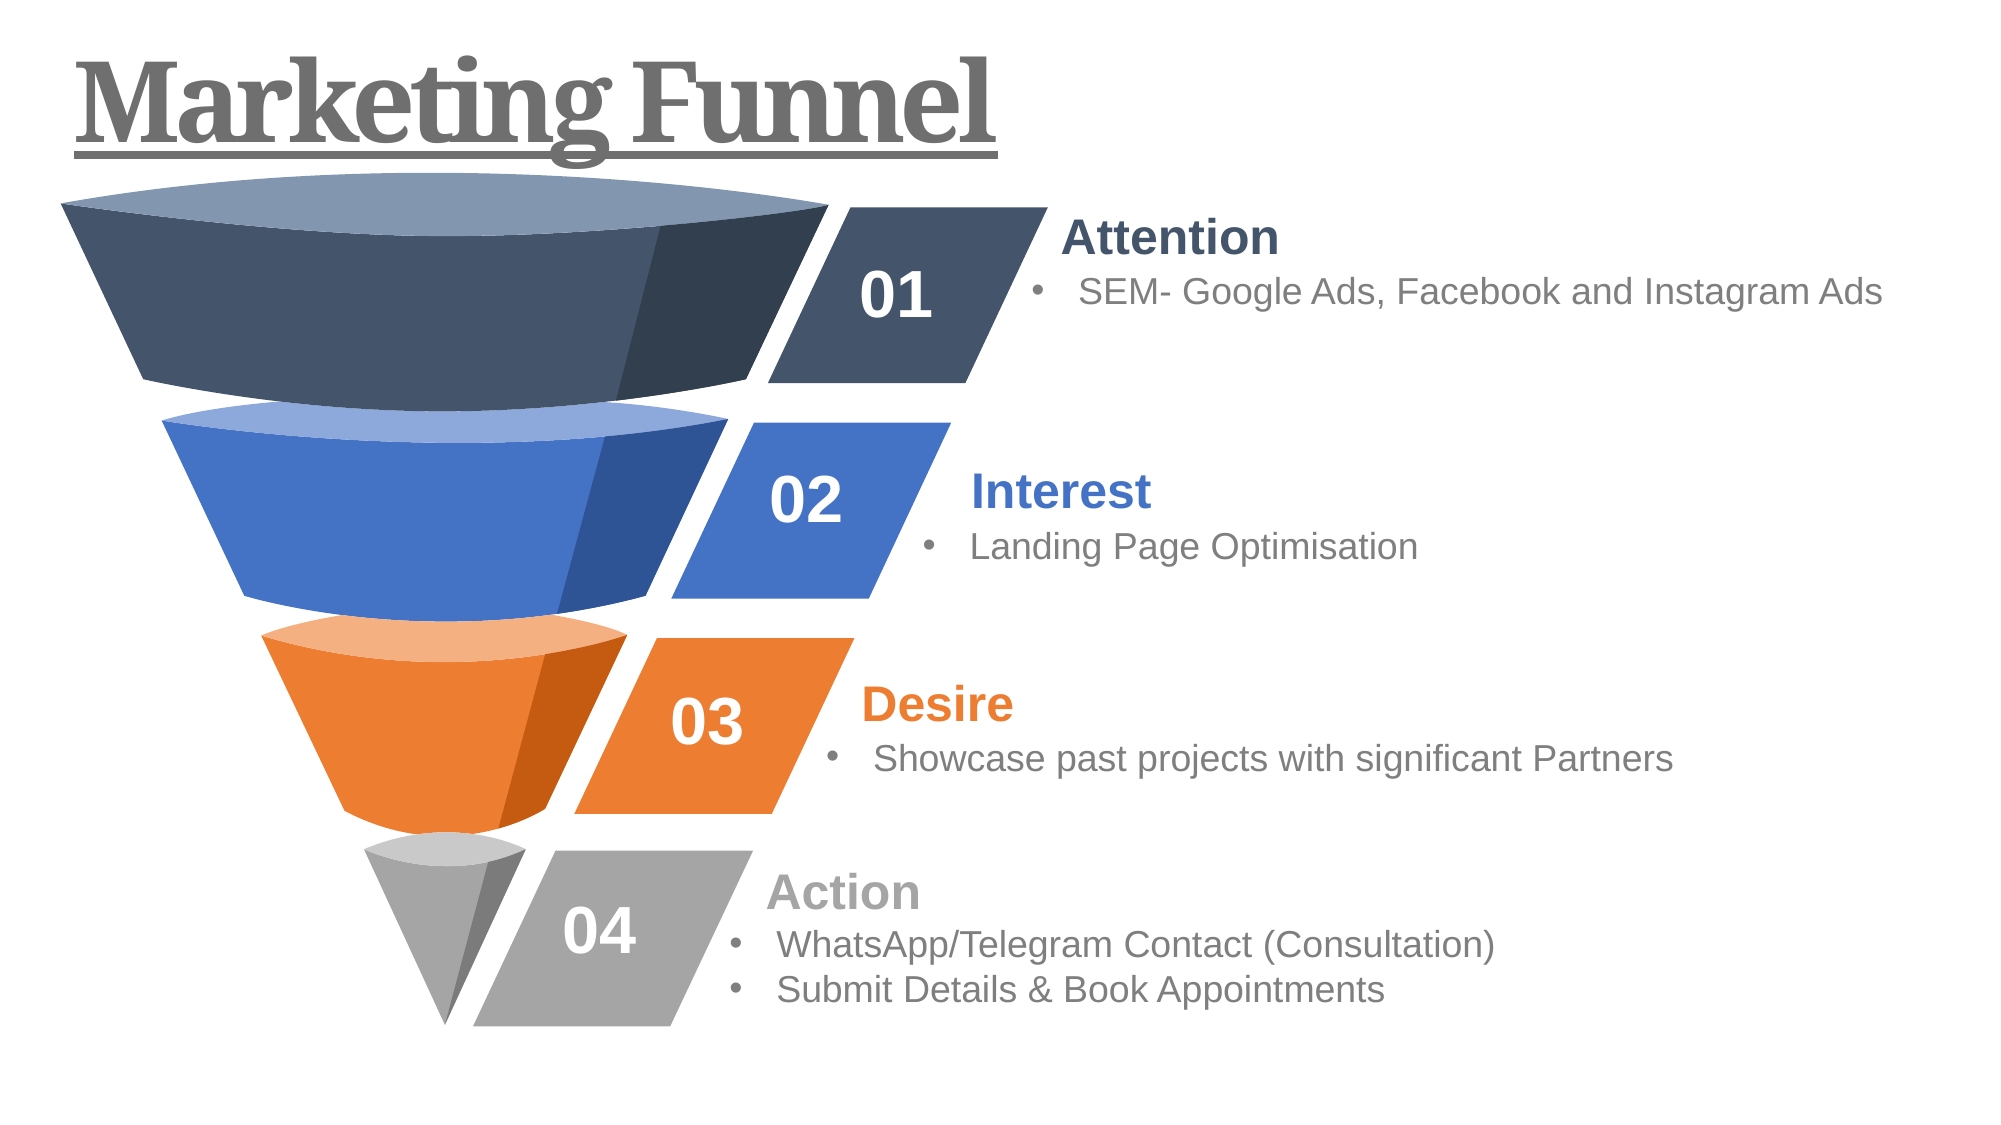

Marketing Funnel

Attention
Landing Page Optimisation

01

02
Interest

Desire
Showcase past projects with significant Partners
03

Action
WhatsApp/Telegram Contact (Consultation)
Submit Details & Book Appointments
04
SEM- Google Ads, Facebook and Instagram Ads